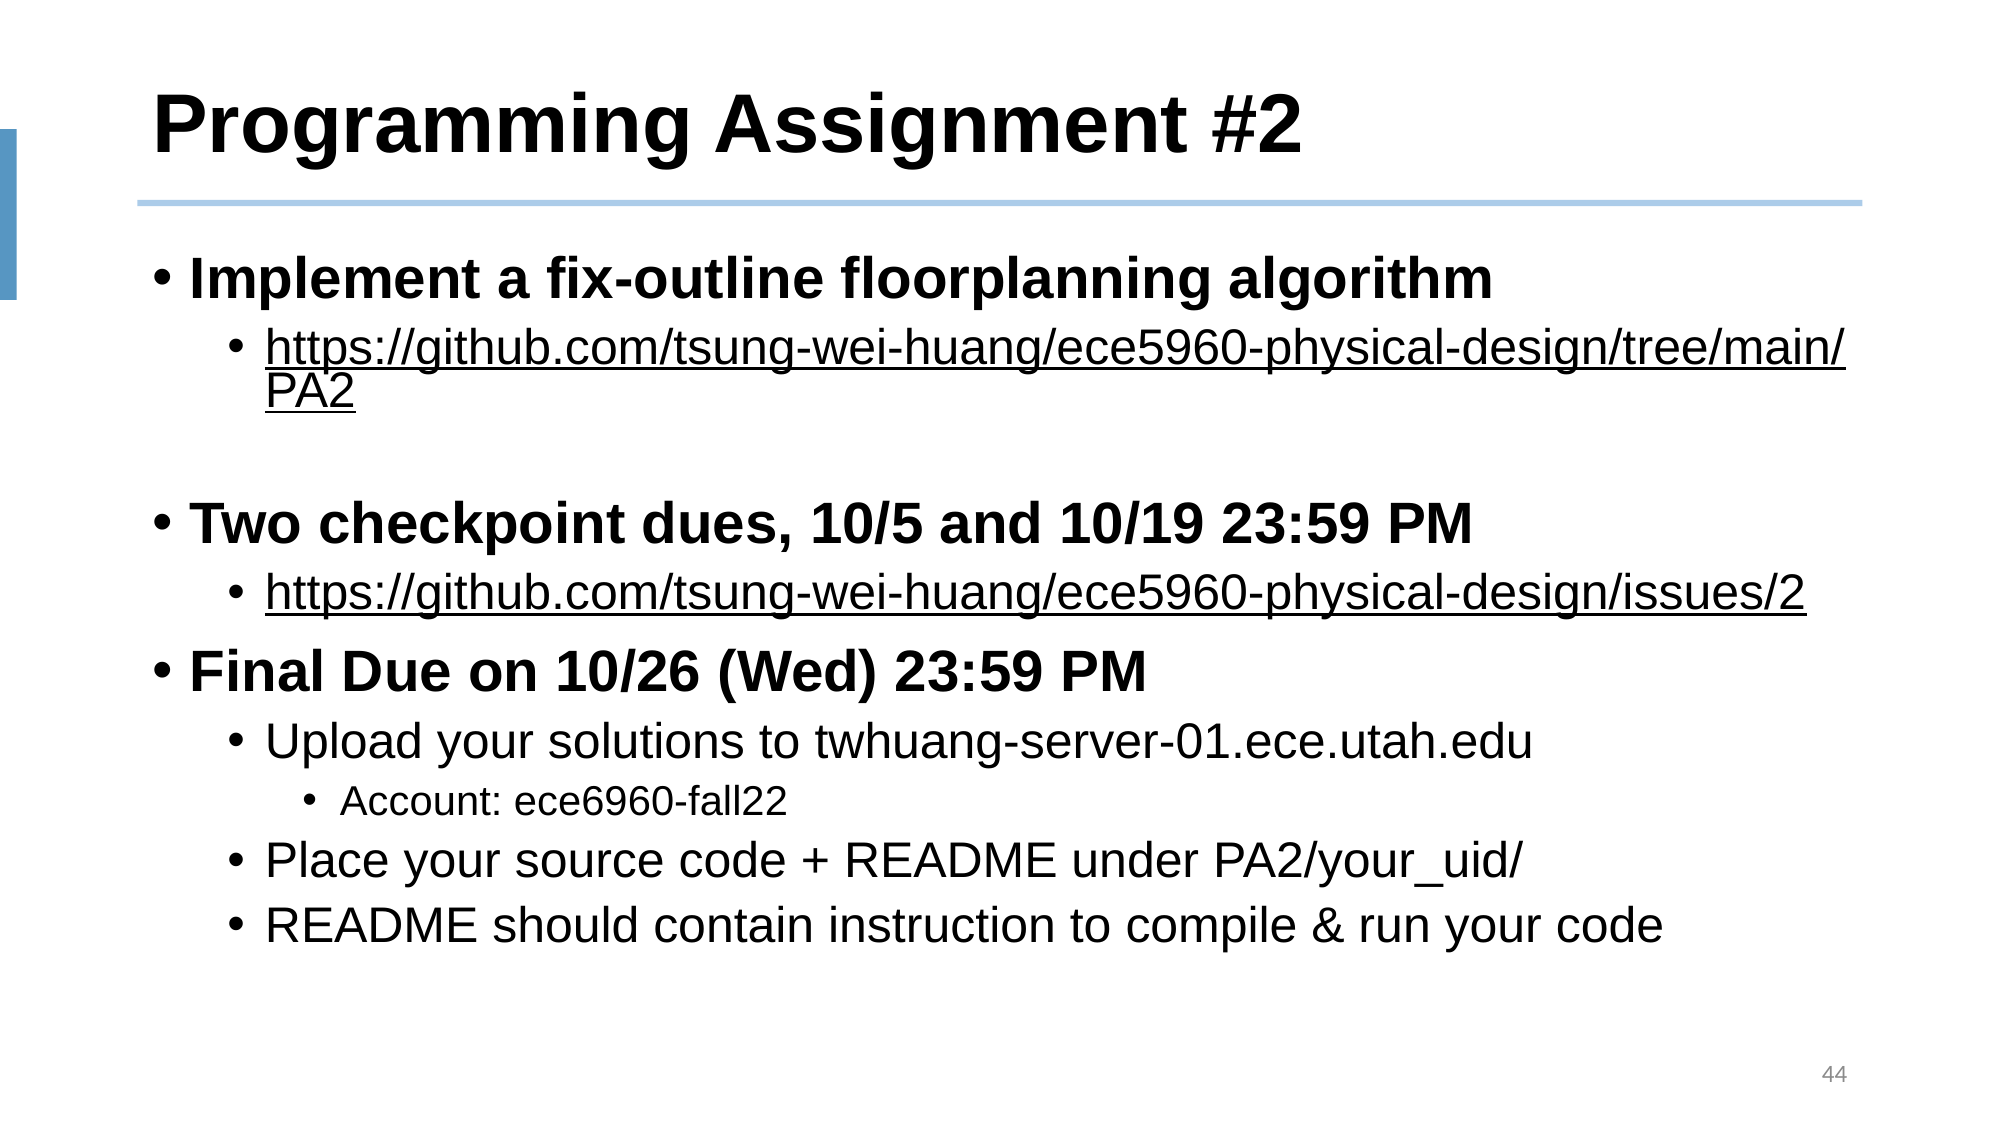

# Programming Assignment #2
Implement a fix-outline floorplanning algorithm
https://github.com/tsung-wei-huang/ece5960-physical-design/tree/main/PA2
Two checkpoint dues, 10/5 and 10/19 23:59 PM
https://github.com/tsung-wei-huang/ece5960-physical-design/issues/2
Final Due on 10/26 (Wed) 23:59 PM
Upload your solutions to twhuang-server-01.ece.utah.edu
Account: ece6960-fall22
Place your source code + README under PA2/your_uid/
README should contain instruction to compile & run your code

44